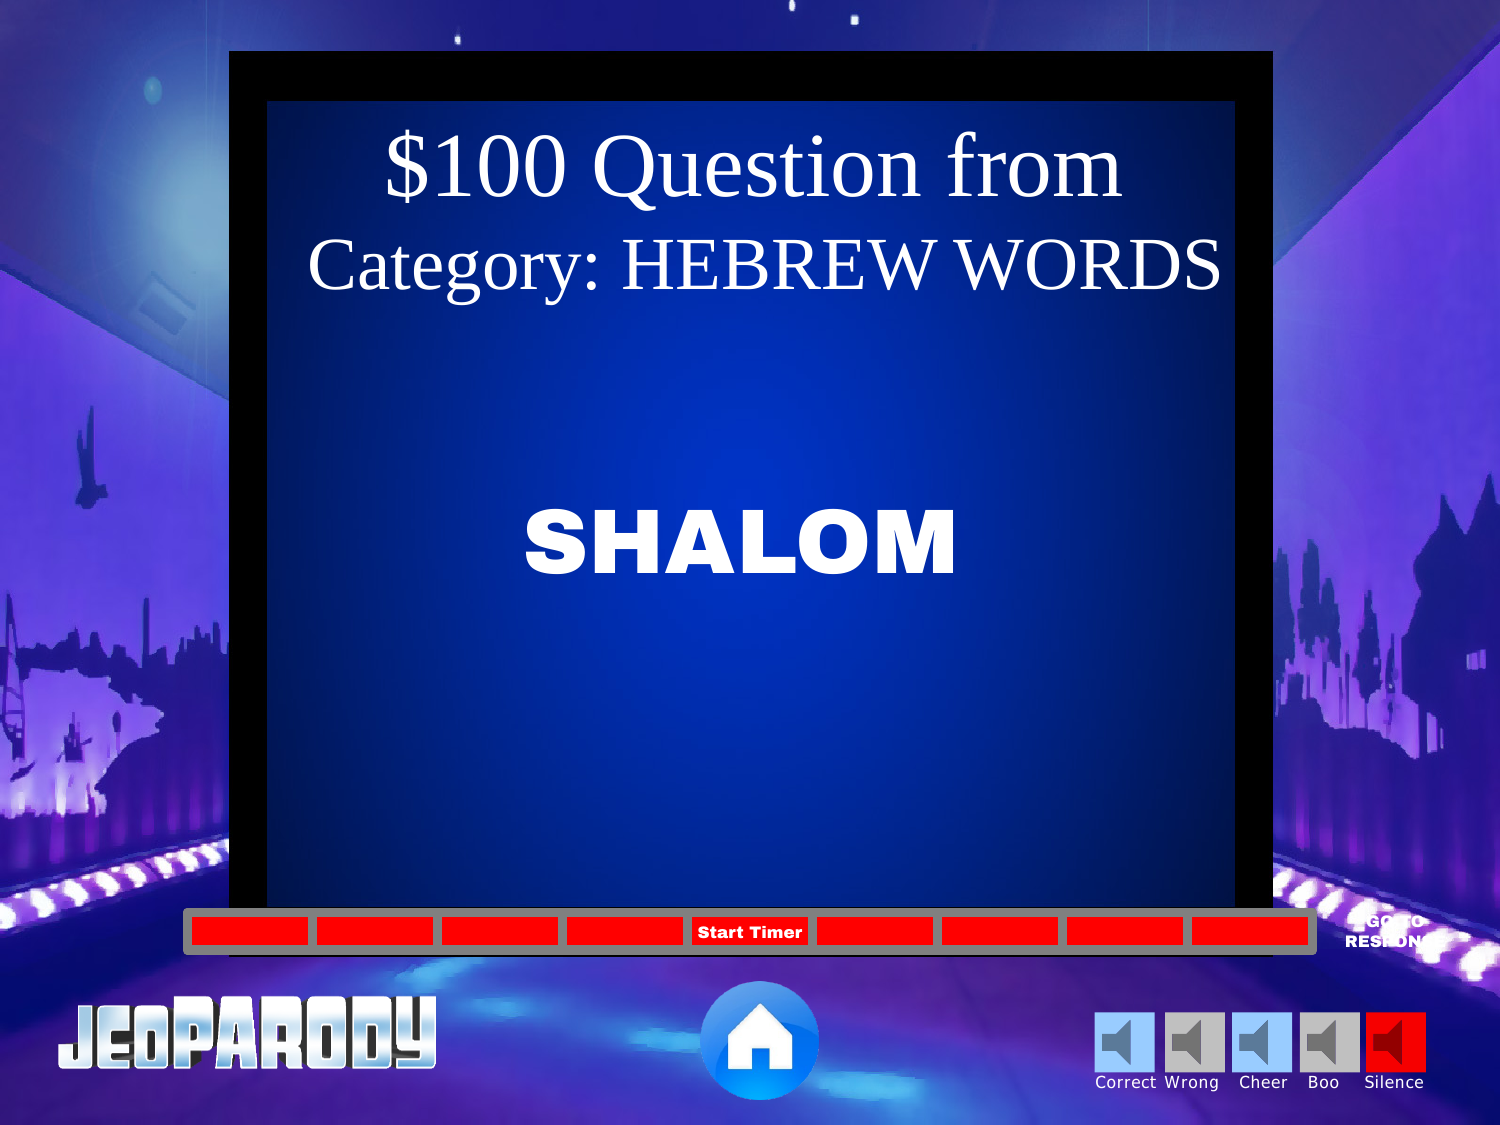

$100 Question from
Category: HEBREW WORDS
SHALOM